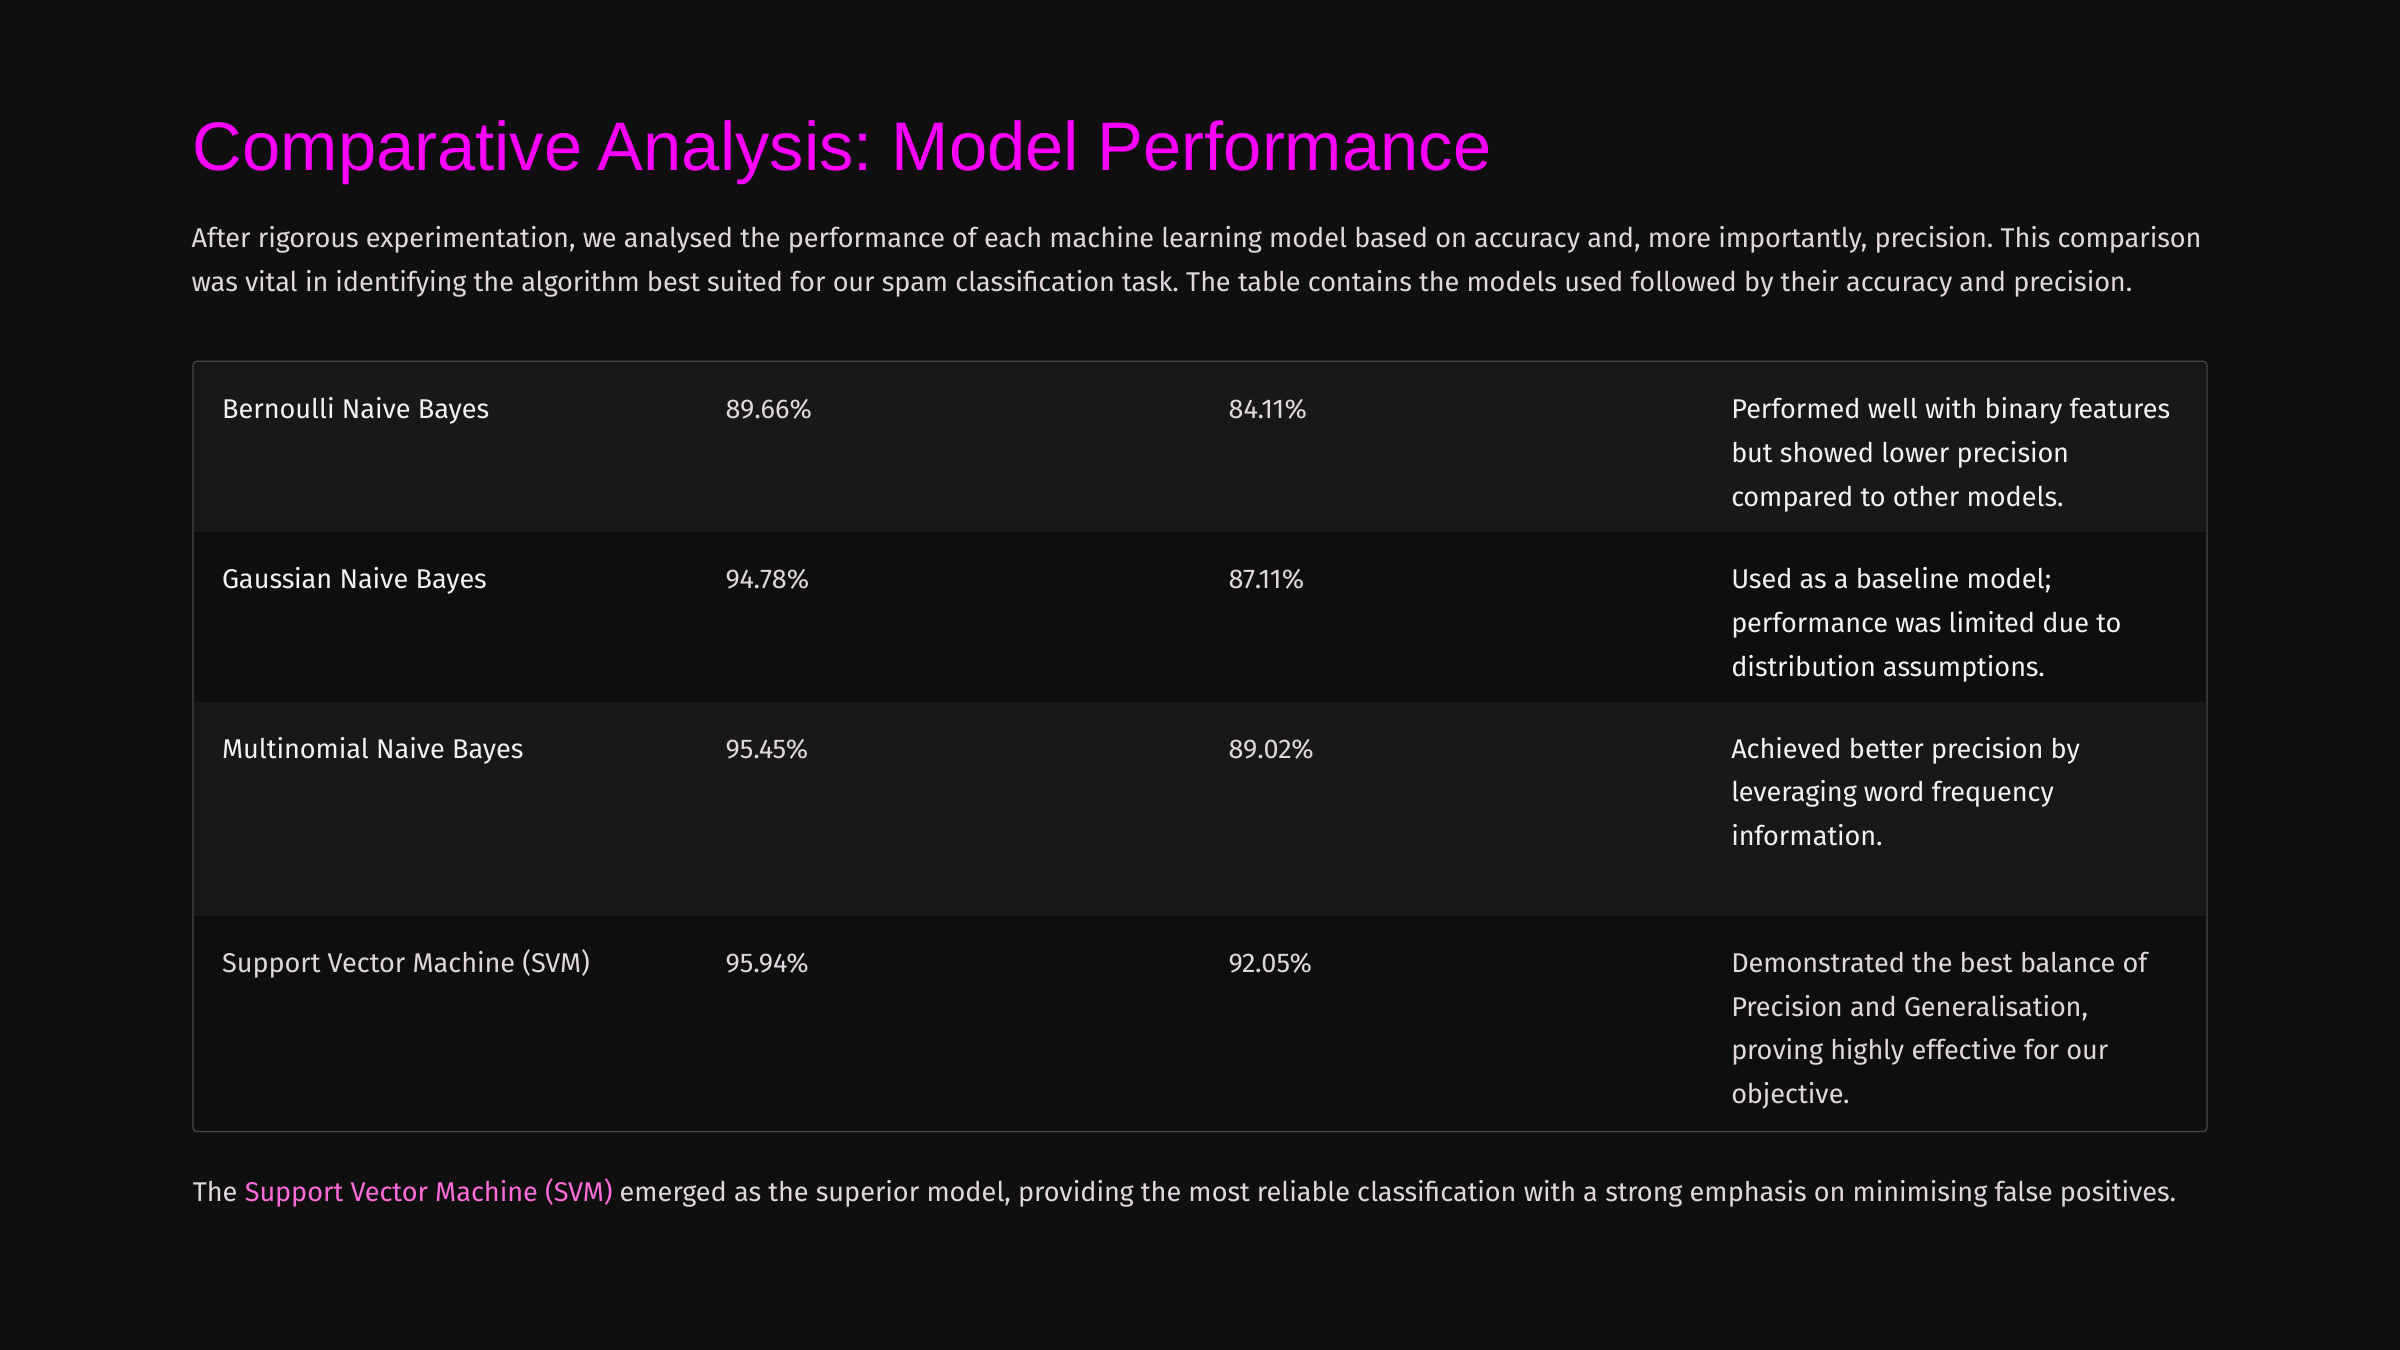

Comparative Analysis: Model Performance
After rigorous experimentation, we analysed the performance of each machine learning model based on accuracy and, more importantly, precision. This comparison was vital in identifying the algorithm best suited for our spam classification task. The table contains the models used followed by their accuracy and precision.

Bernoulli Naive Bayes
89.66%
84.11%
Performed well with binary features but showed lower precision compared to other models.

Gaussian Naive Bayes
94.78%
87.11%
Used as a baseline model; performance was limited due to distribution assumptions.

Multinomial Naive Bayes
95.45%
89.02%
Achieved better precision by leveraging word frequency information.

Support Vector Machine (SVM)
95.94%
92.05%
Demonstrated the best balance of Precision and Generalisation, proving highly effective for our objective.
The Support Vector Machine (SVM) emerged as the superior model, providing the most reliable classification with a strong emphasis on minimising false positives.